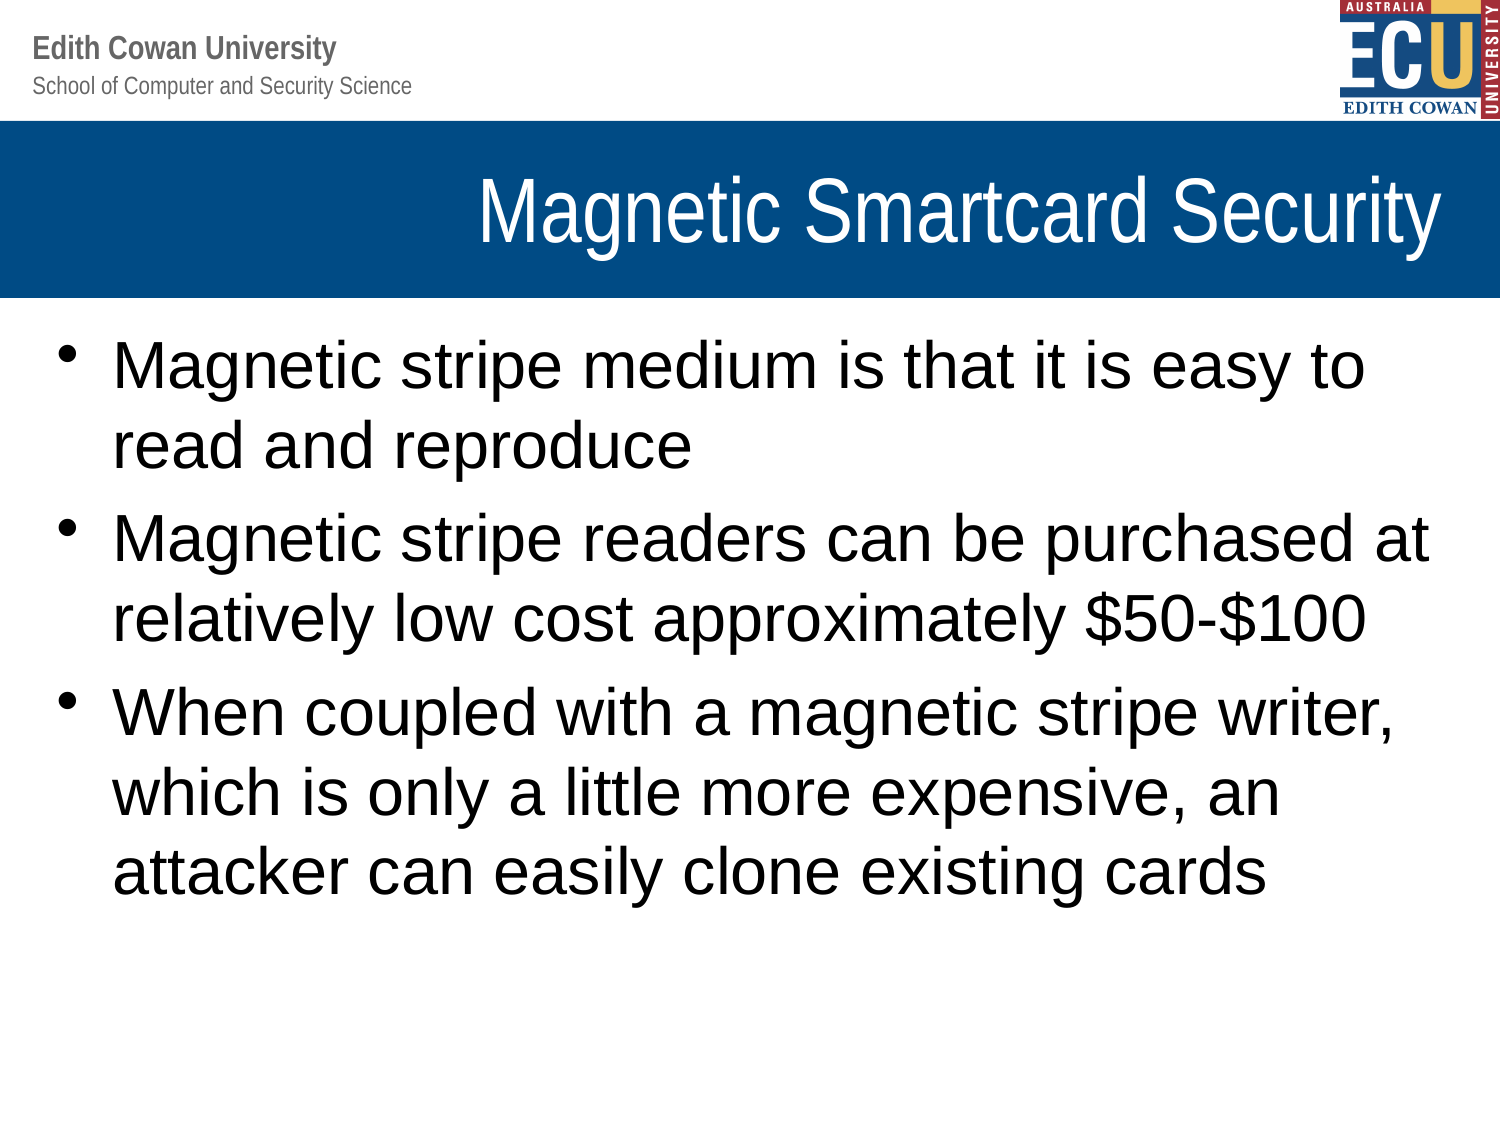

# Magnetic Smartcard Security
Magnetic stripe medium is that it is easy to read and reproduce
Magnetic stripe readers can be purchased at relatively low cost approximately $50-$100
When coupled with a magnetic stripe writer, which is only a little more expensive, an attacker can easily clone existing cards